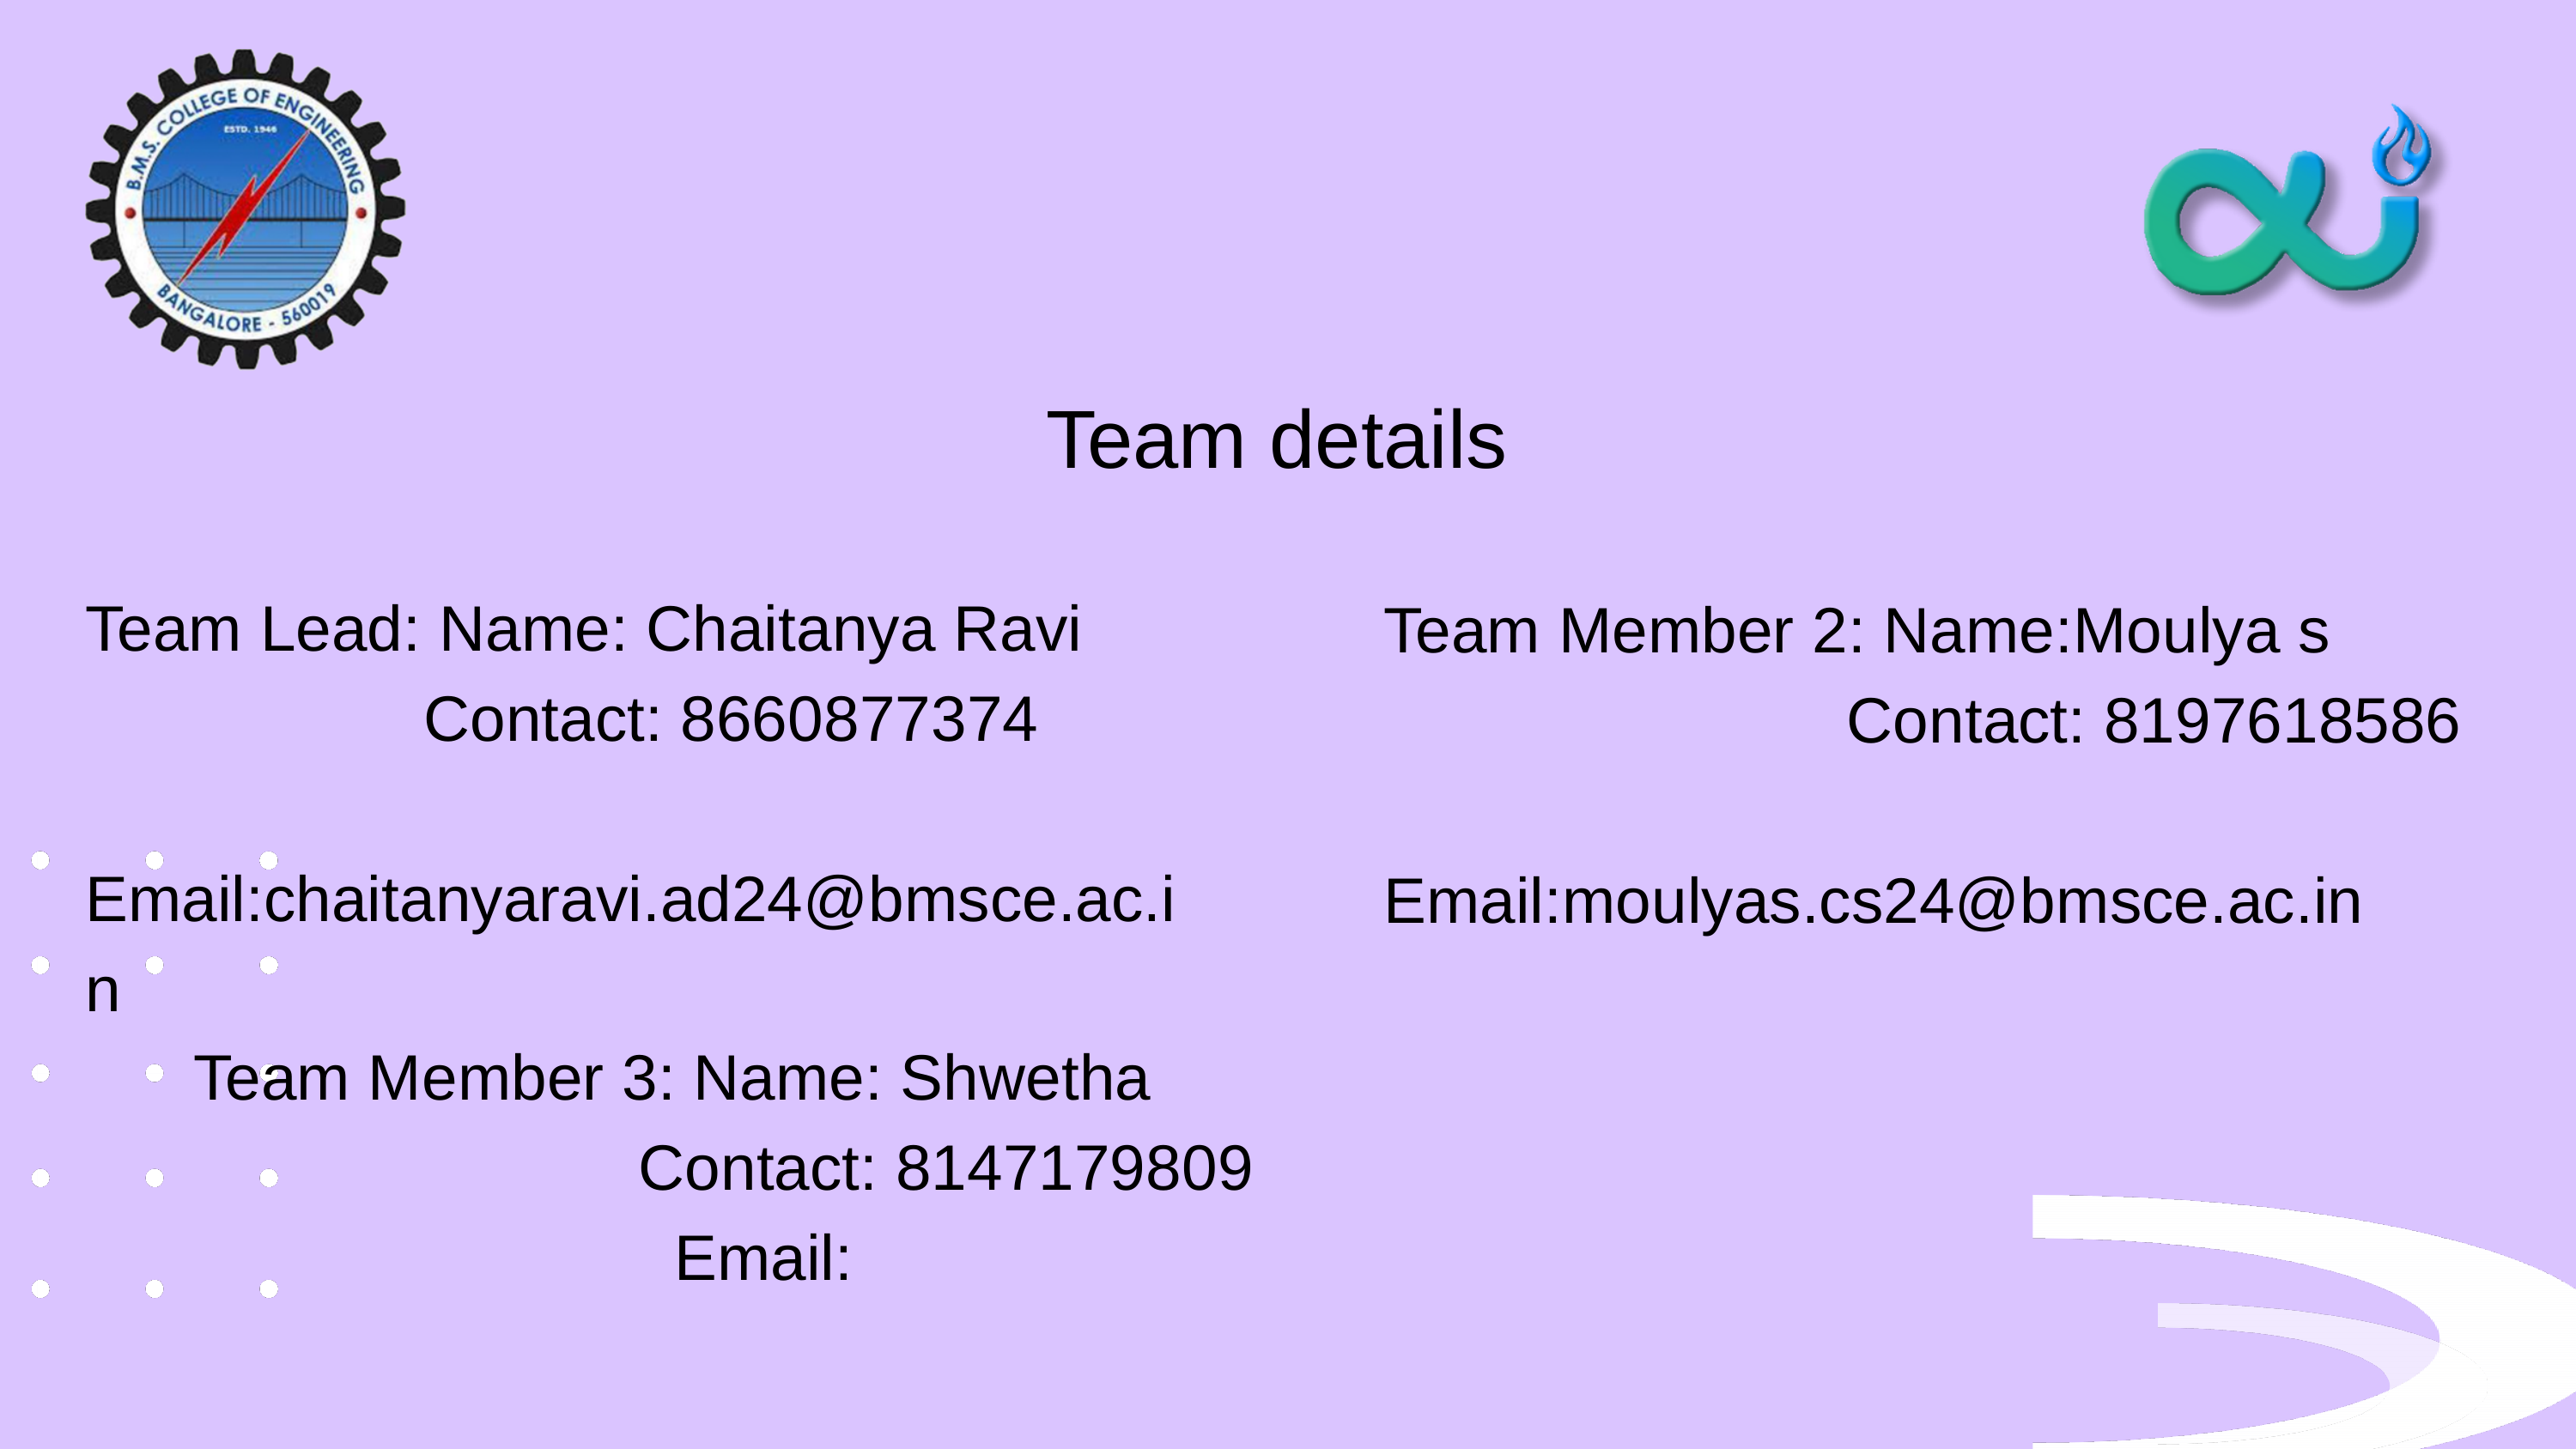

Team details
Team Lead: Name: Chaitanya Ravi
                   Contact: 8660877374
                   Email:chaitanyaravi.ad24@bmsce.ac.in

Team Member 2: Name:Moulya s
                          Contact: 8197618586
                   Email:moulyas.cs24@bmsce.ac.in

Team Member 3: Name: Shwetha
                         Contact: 8147179809
                           Email: